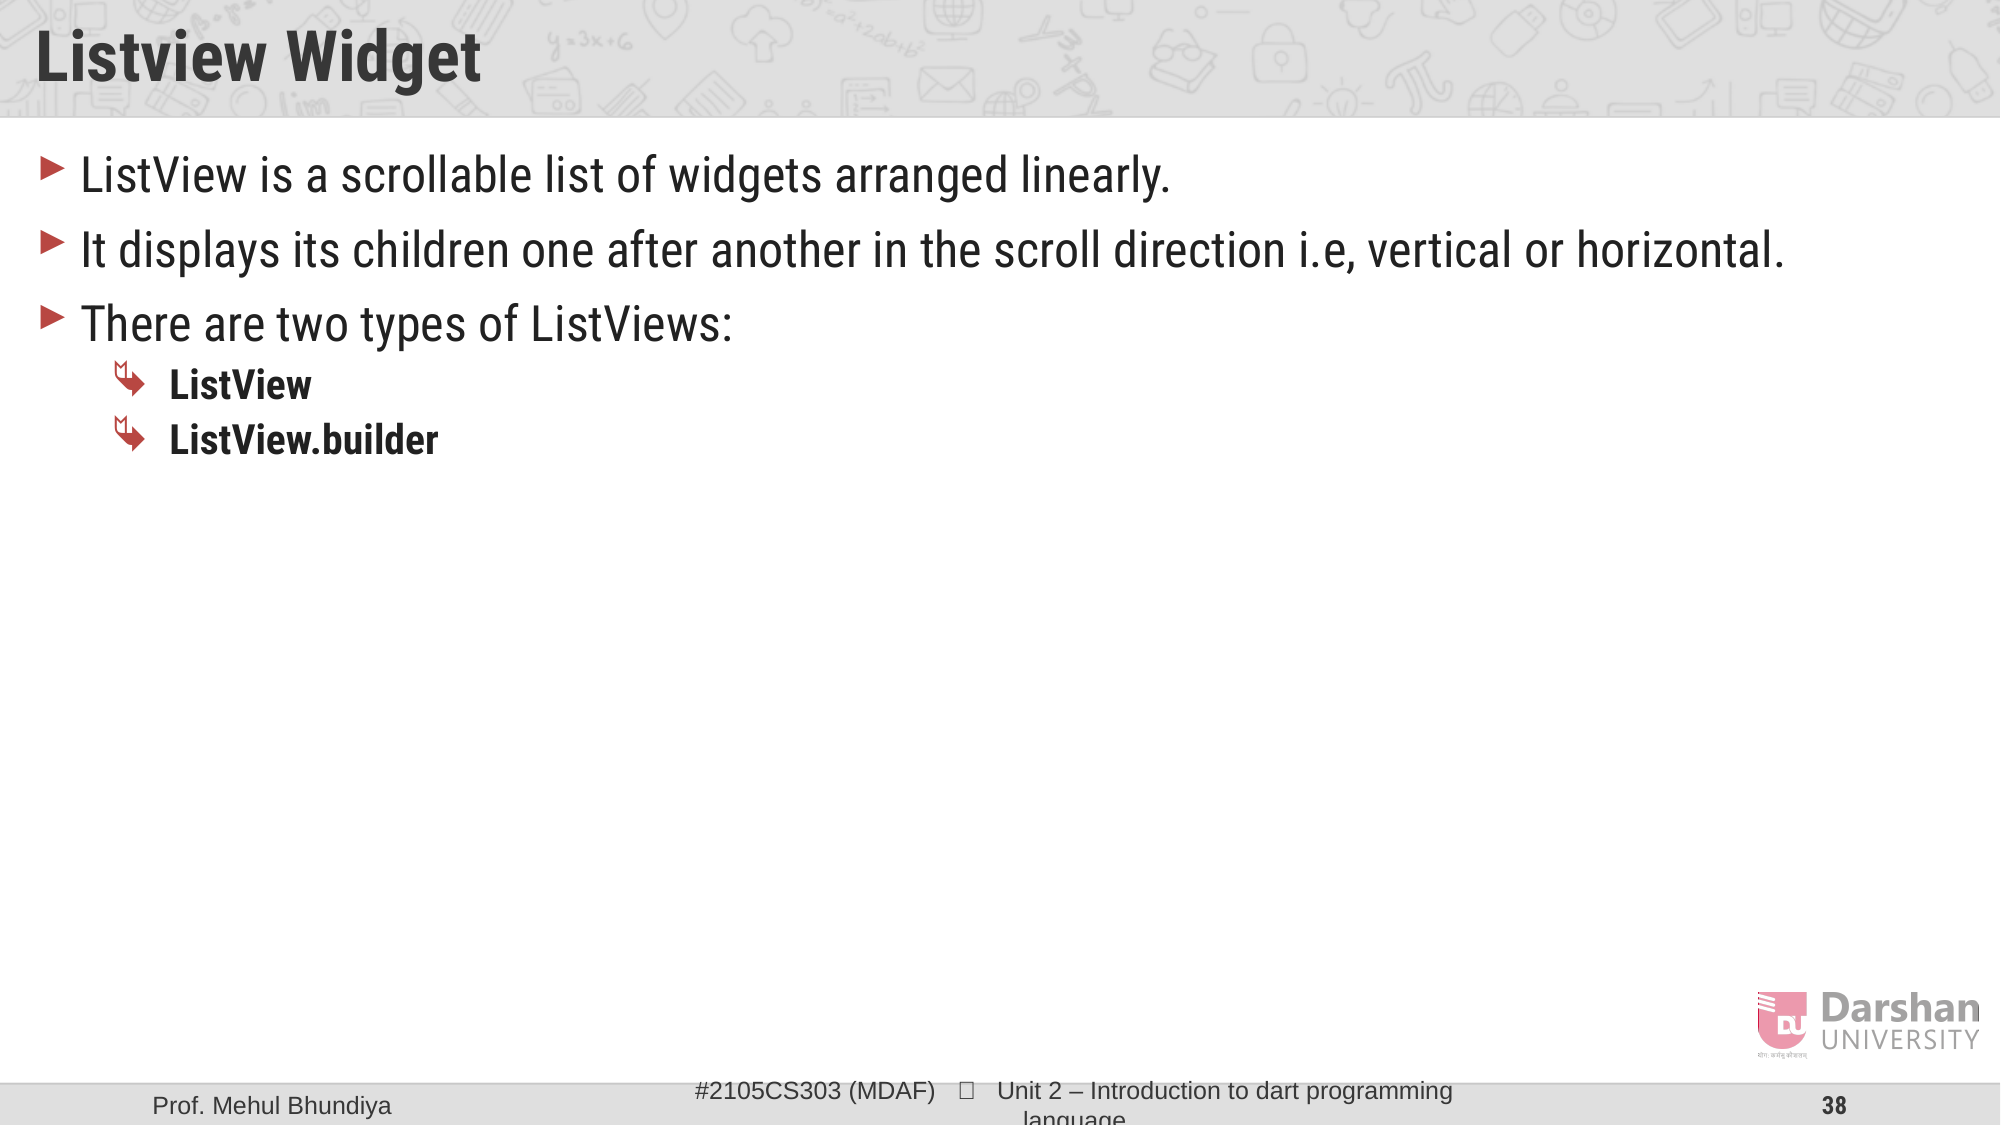

# Listview Widget
ListView is a scrollable list of widgets arranged linearly.
It displays its children one after another in the scroll direction i.e, vertical or horizontal.
There are two types of ListViews:
ListView
ListView.builder